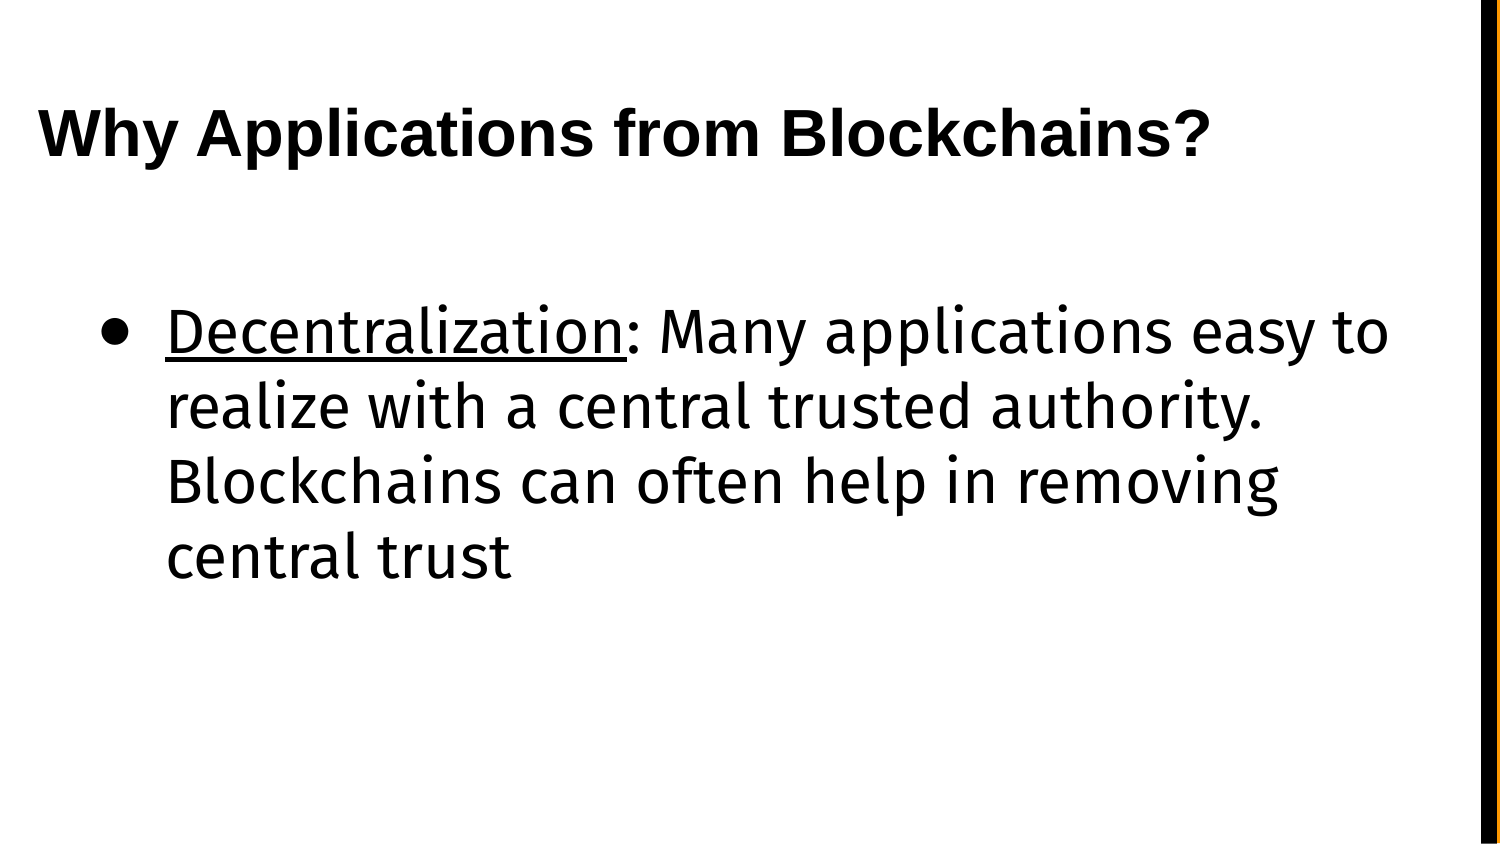

Why Applications from Blockchains?

Decentralization: Many applications easy to realize with a central trusted authority. Blockchains can often help in removing central trust